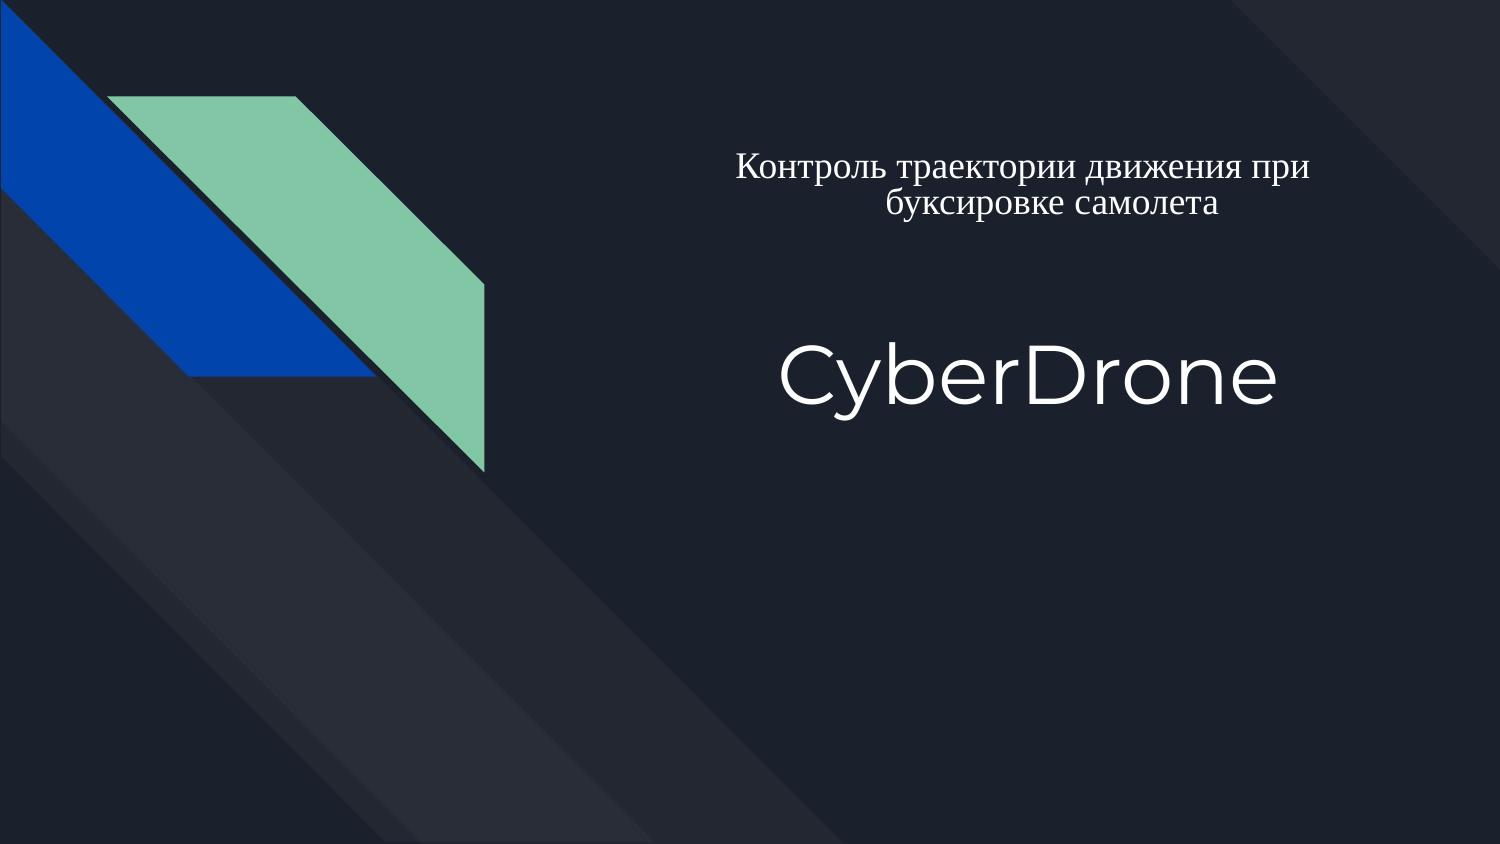

Контроль траектории движения при
буксировке самолета
# CyberDrone